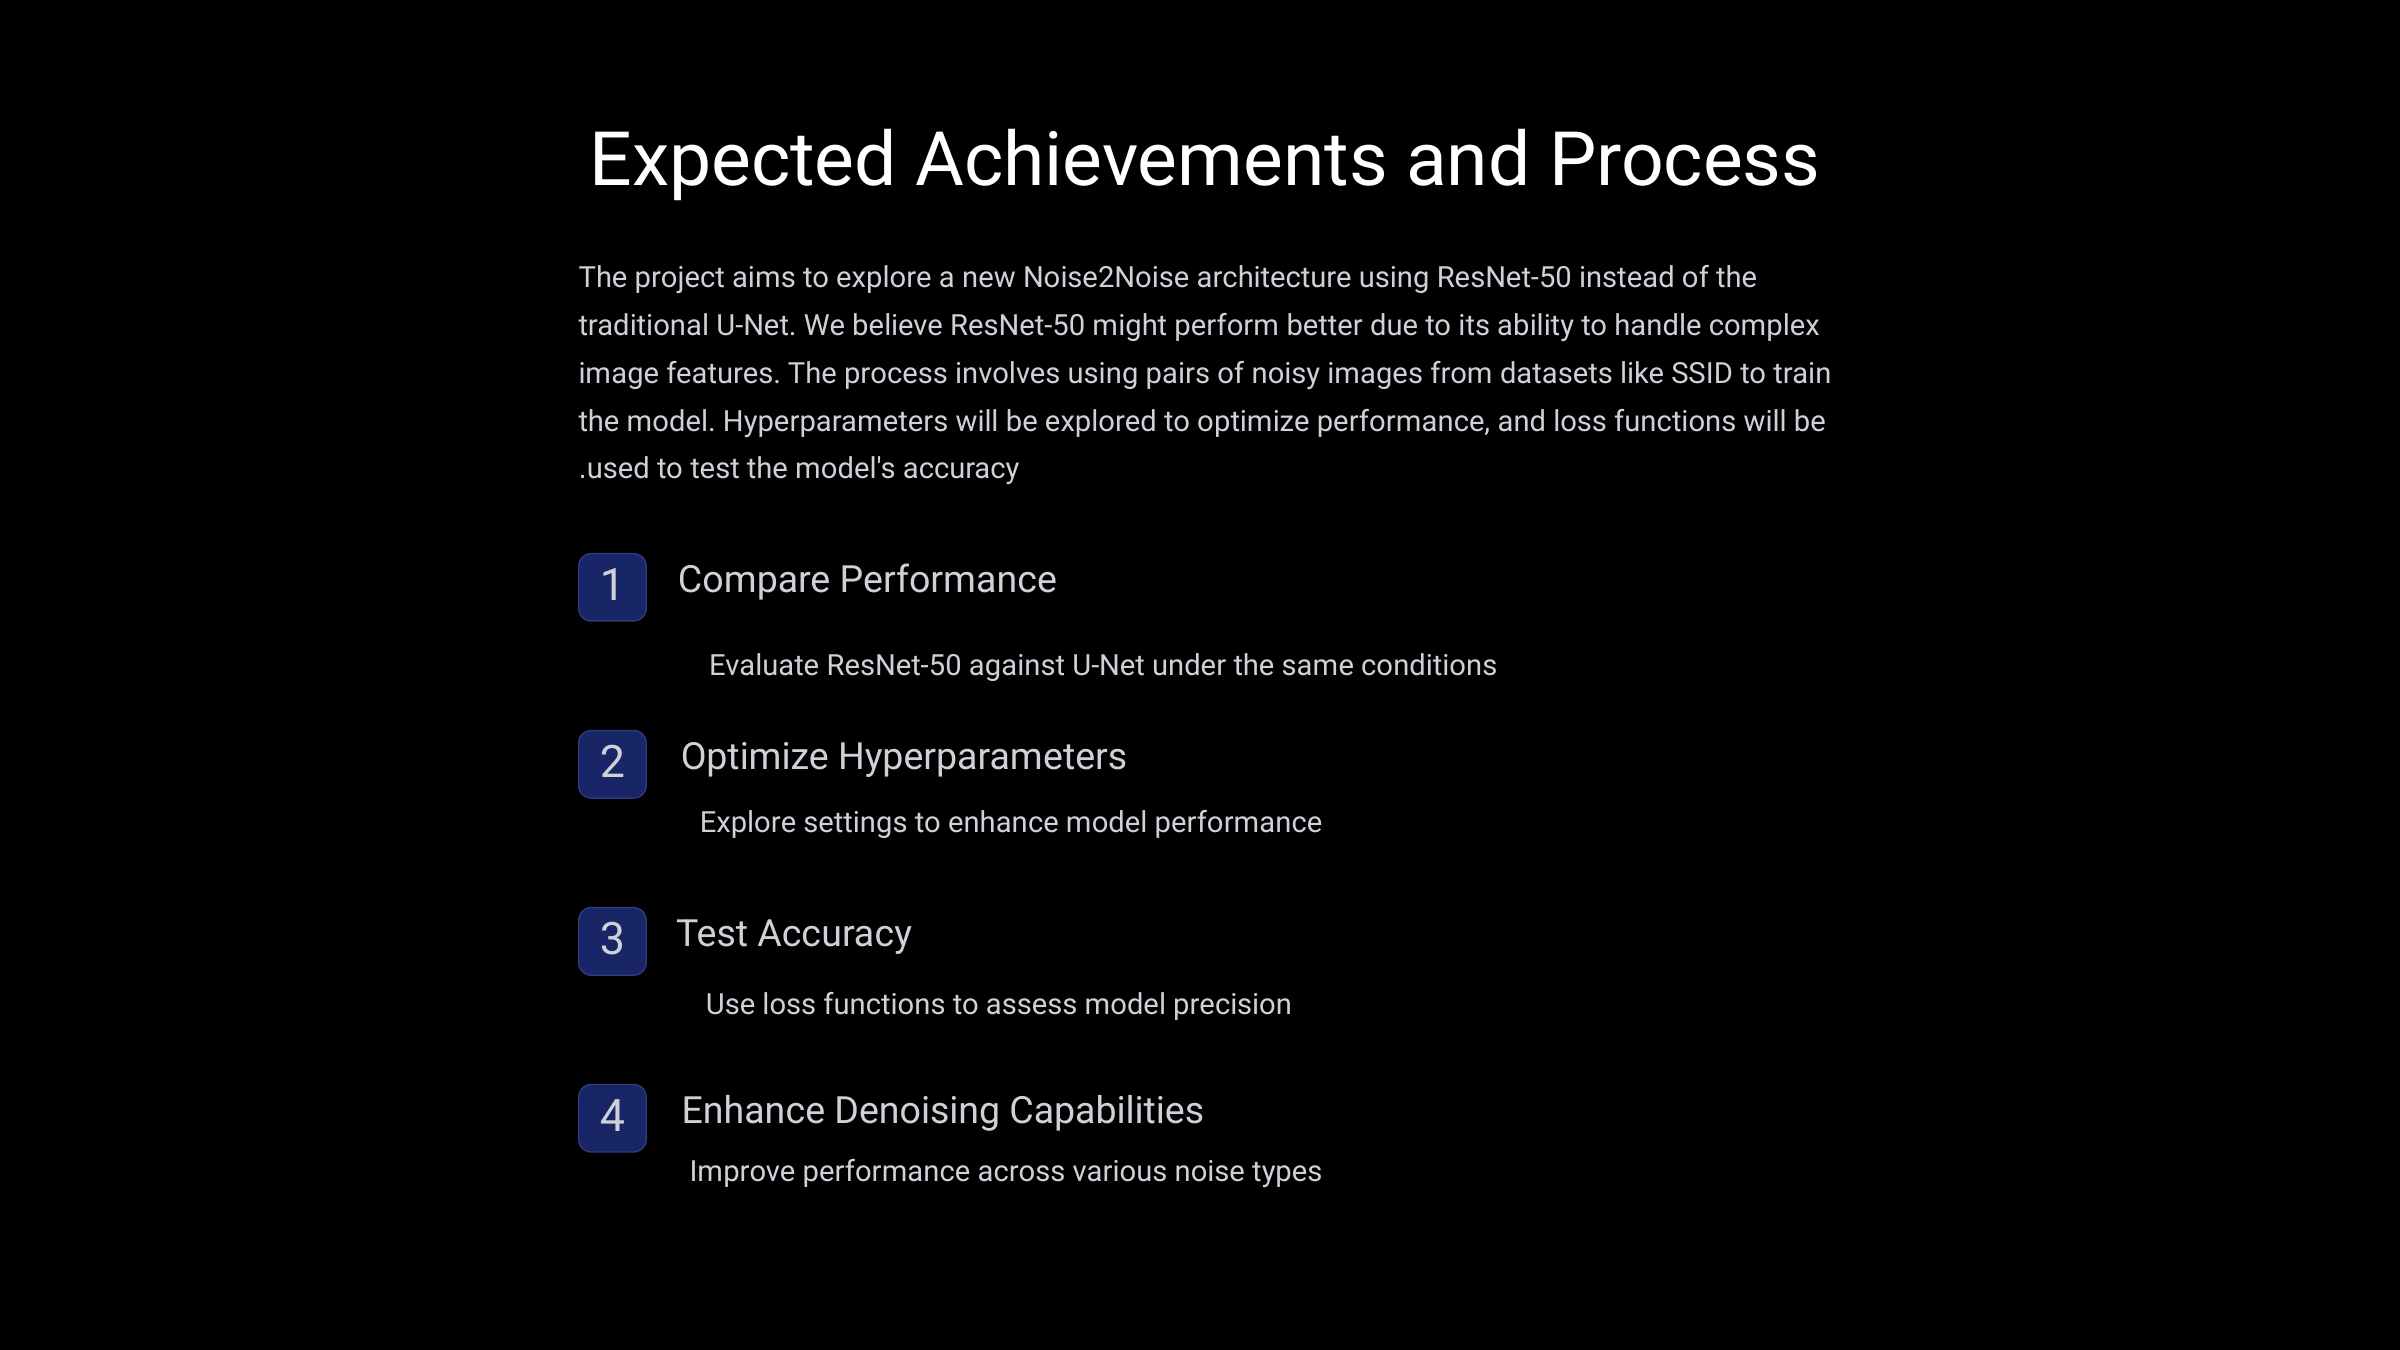

Expected Achievements and Process
The project aims to explore a new Noise2Noise architecture using ResNet-50 instead of the traditional U-Net. We believe ResNet-50 might perform better due to its ability to handle complex image features. The process involves using pairs of noisy images from datasets like SSID to train the model. Hyperparameters will be explored to optimize performance, and loss functions will be used to test the model's accuracy.

Compare Performance
1
Evaluate ResNet-50 against U-Net under the same conditions

Optimize Hyperparameters
2
Explore settings to enhance model performance

Test Accuracy
3
Use loss functions to assess model precision

Enhance Denoising Capabilities
4
Improve performance across various noise types